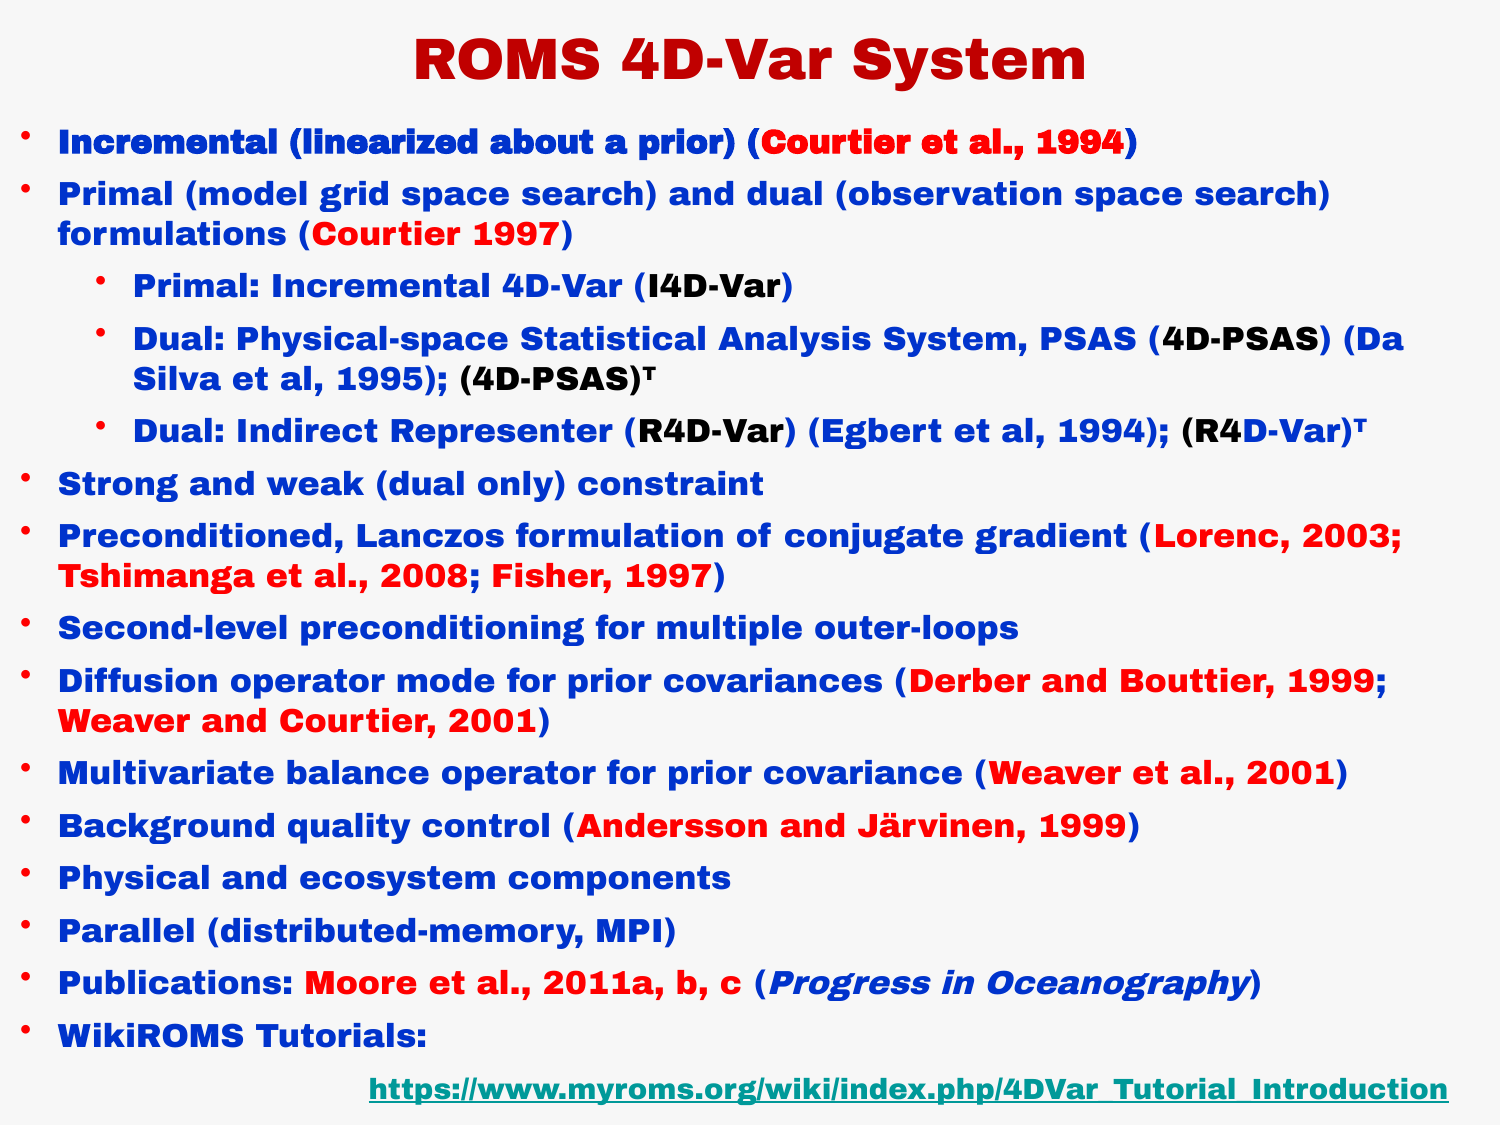

ROMS 4D-Var System
Incremental (linearized about a prior) (Courtier et al., 1994)
Primal (model grid space search) and dual (observation space search) formulations (Courtier 1997)
Primal: Incremental 4D-Var (I4D-Var)
Dual: Physical-space Statistical Analysis System, PSAS (4D-PSAS) (Da Silva et al, 1995); (4D-PSAS)T
Dual: Indirect Representer (R4D-Var) (Egbert et al, 1994); (R4D-Var)T
Strong and weak (dual only) constraint
Preconditioned, Lanczos formulation of conjugate gradient (Lorenc, 2003; Tshimanga et al., 2008; Fisher, 1997)
Second-level preconditioning for multiple outer-loops
Diffusion operator mode for prior covariances (Derber and Bouttier, 1999; Weaver and Courtier, 2001)
Multivariate balance operator for prior covariance (Weaver et al., 2001)
Background quality control (Andersson and Järvinen, 1999)
Physical and ecosystem components
Parallel (distributed-memory, MPI)
Publications: Moore et al., 2011a, b, c (Progress in Oceanography)
WikiROMS Tutorials:
	https://www.myroms.org/wiki/index.php/4DVar_Tutorial_Introduction